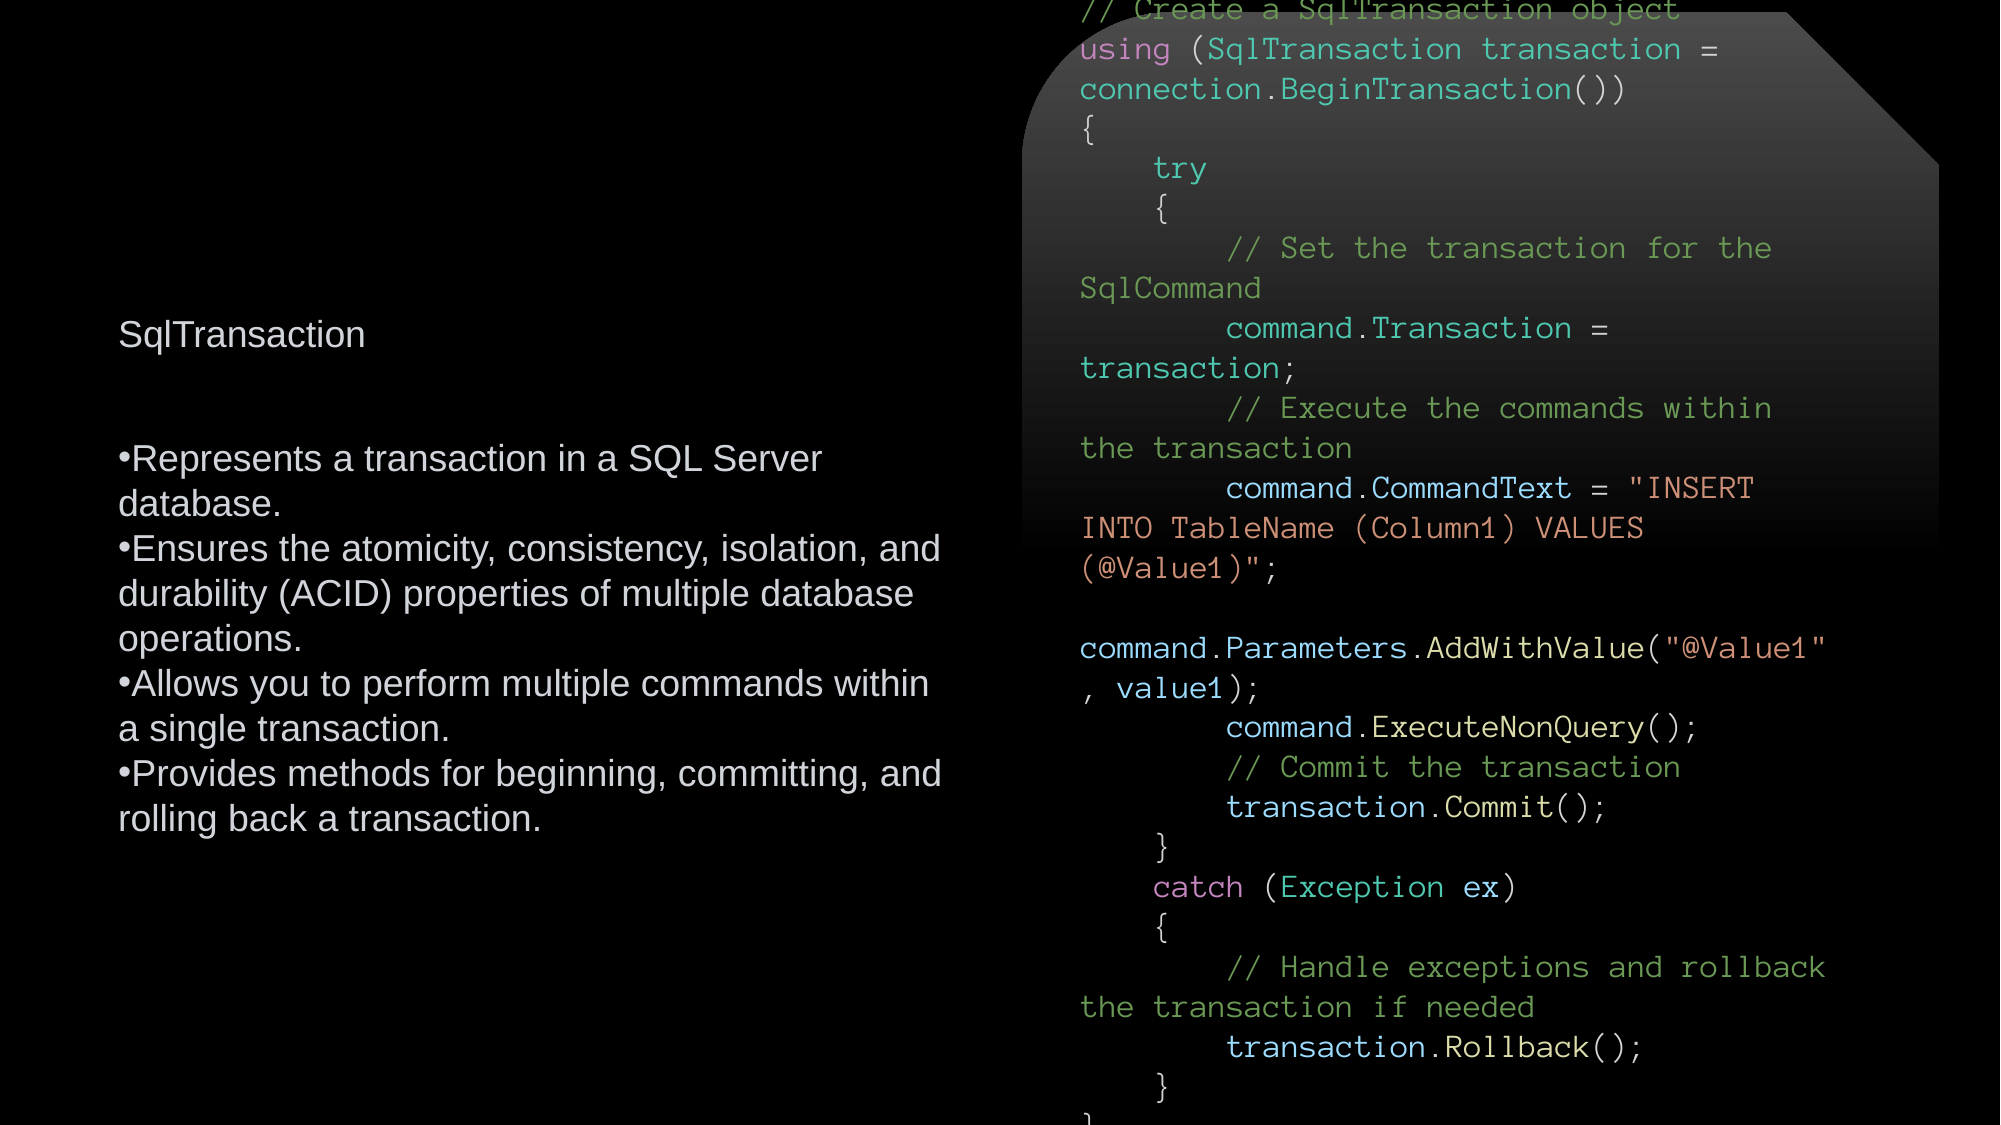

// Create a SqlTransaction object
using (SqlTransaction transaction = connection.BeginTransaction())
{
    try
    {
        // Set the transaction for the SqlCommand
        command.Transaction = transaction;
        // Execute the commands within the transaction
        command.CommandText = "INSERT INTO TableName (Column1) VALUES (@Value1)";
        command.Parameters.AddWithValue("@Value1", value1);
        command.ExecuteNonQuery();
        // Commit the transaction
        transaction.Commit();
    }
    catch (Exception ex)
    {
        // Handle exceptions and rollback the transaction if needed
        transaction.Rollback();
    }
}

SqlTransaction

Represents a transaction in a SQL Server database.
Ensures the atomicity, consistency, isolation, and durability (ACID) properties of multiple database operations.
Allows you to perform multiple commands within a single transaction.
Provides methods for beginning, committing, and rolling back a transaction.